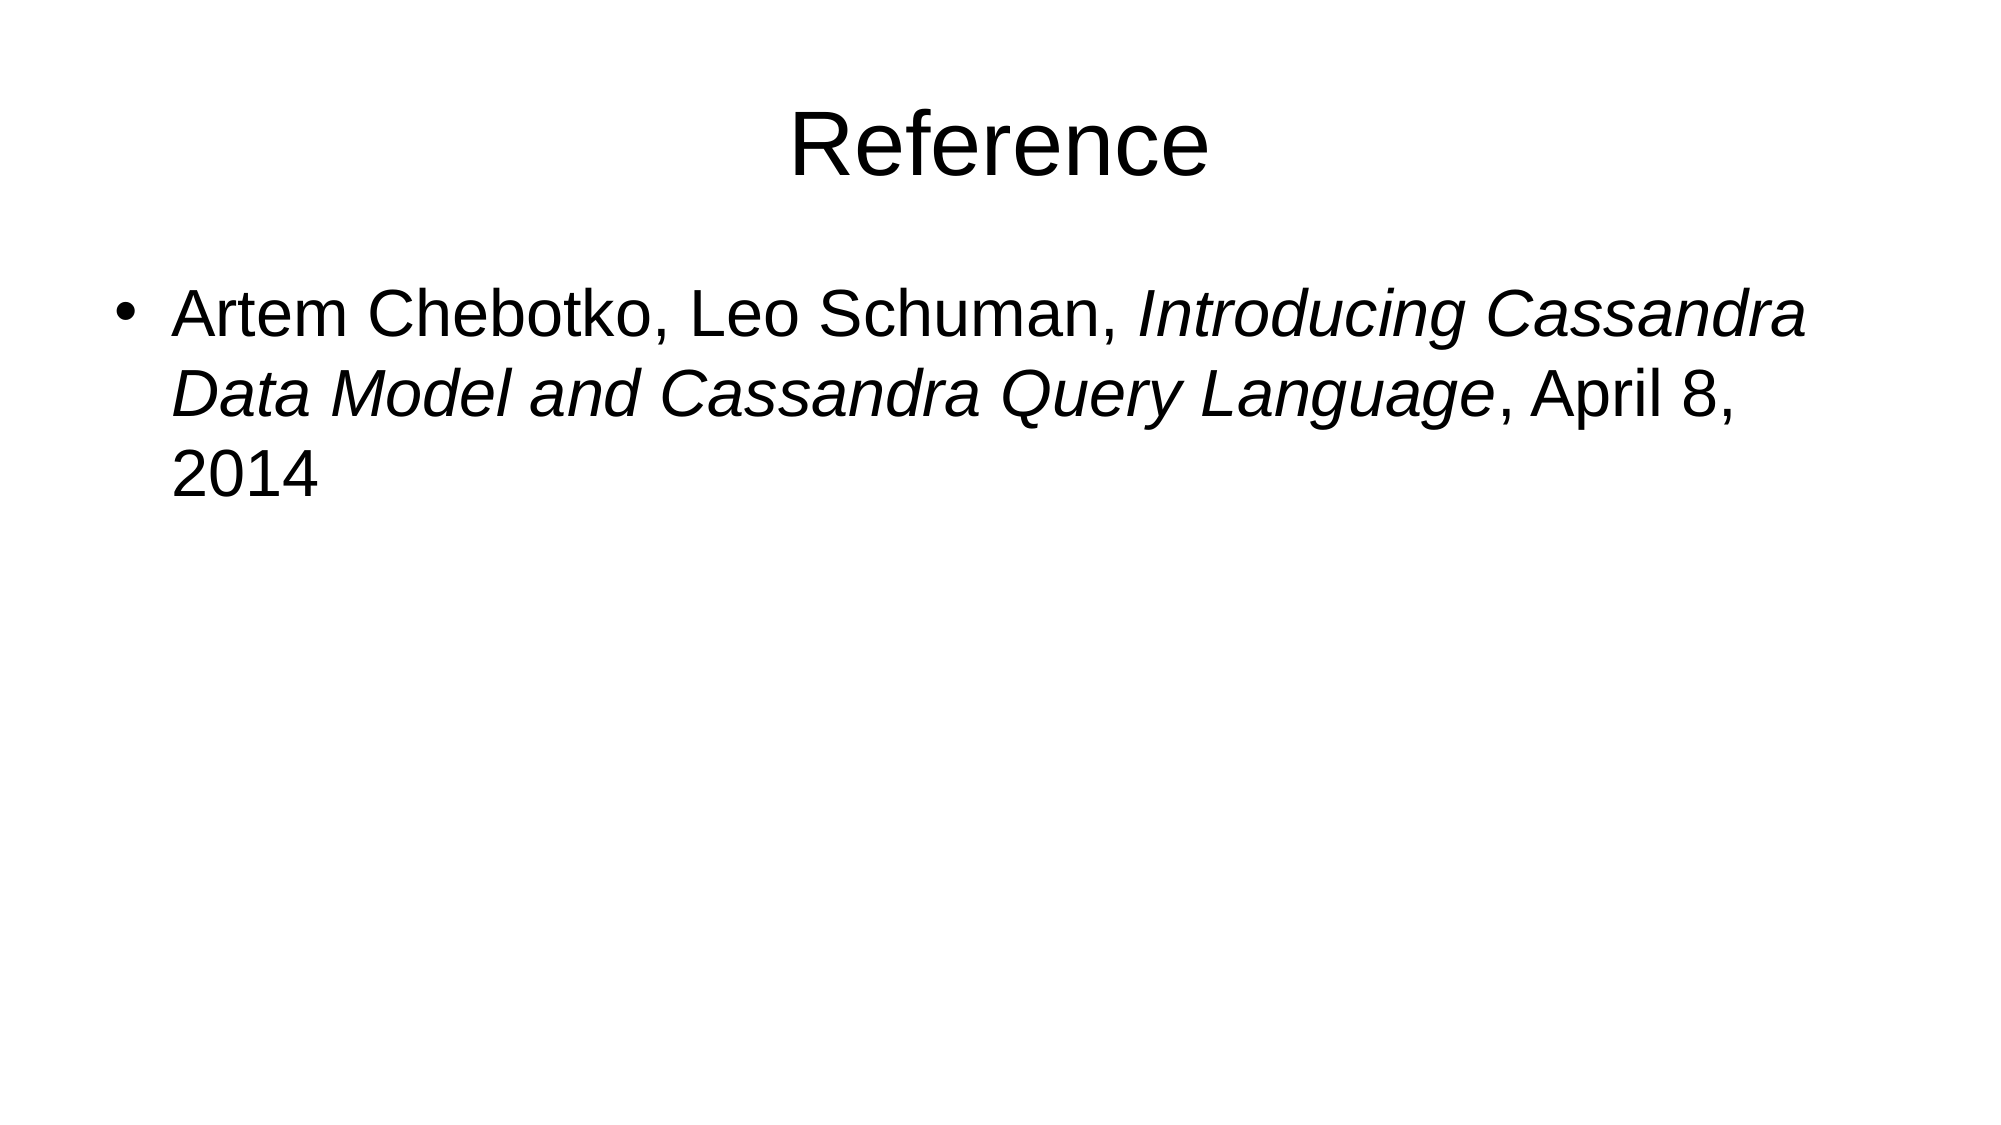

# Reference
Artem Chebotko, Leo Schuman, Introducing Cassandra Data Model and Cassandra Query Language, April 8, 2014